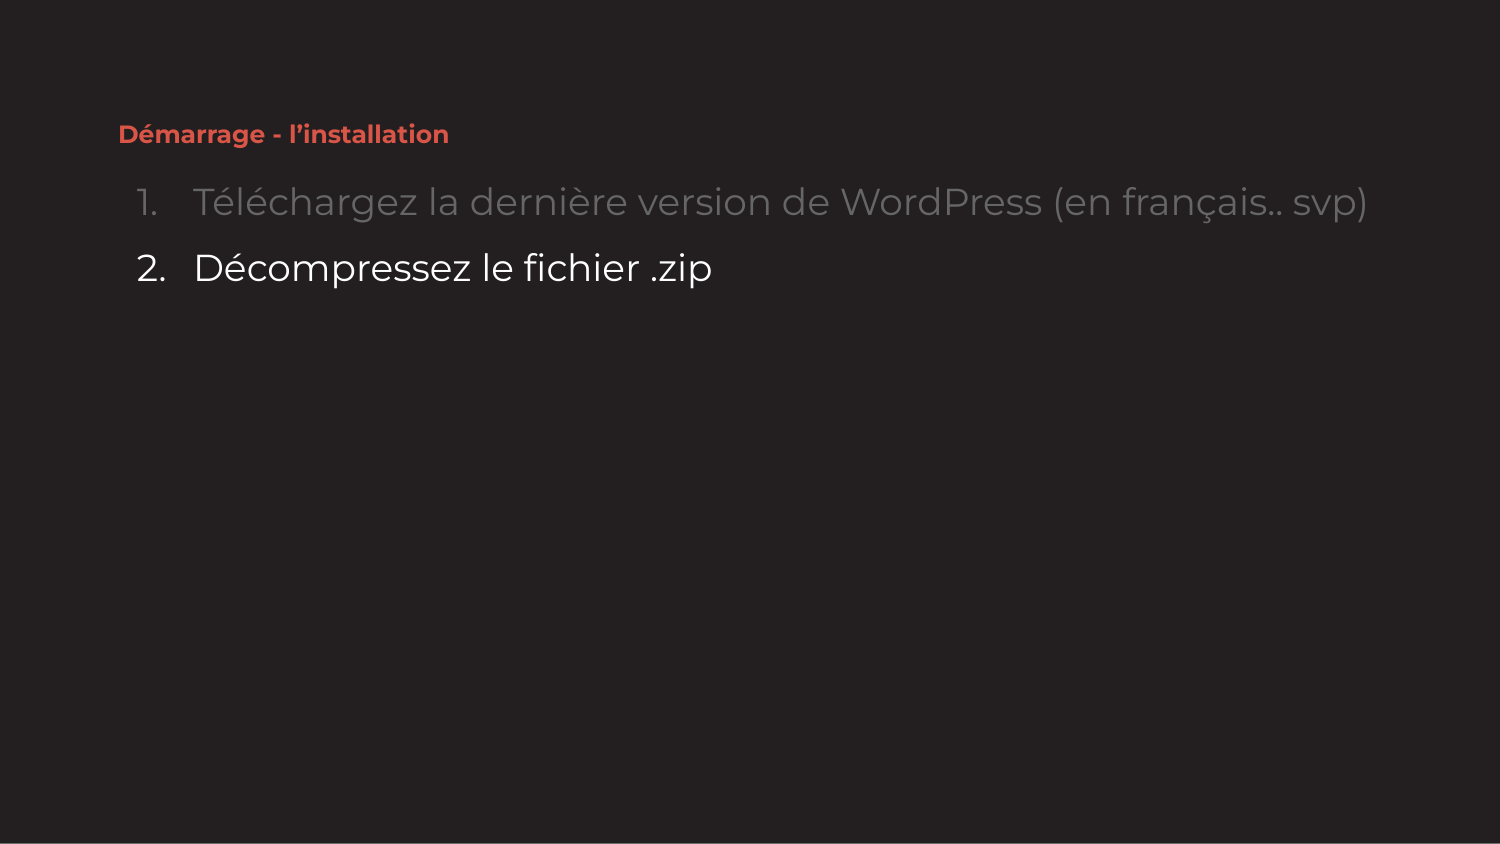

# Démarrage - l’installation

Téléchargez la dernière version de WordPress (en français.. svp)
Décompressez le fichier .zip